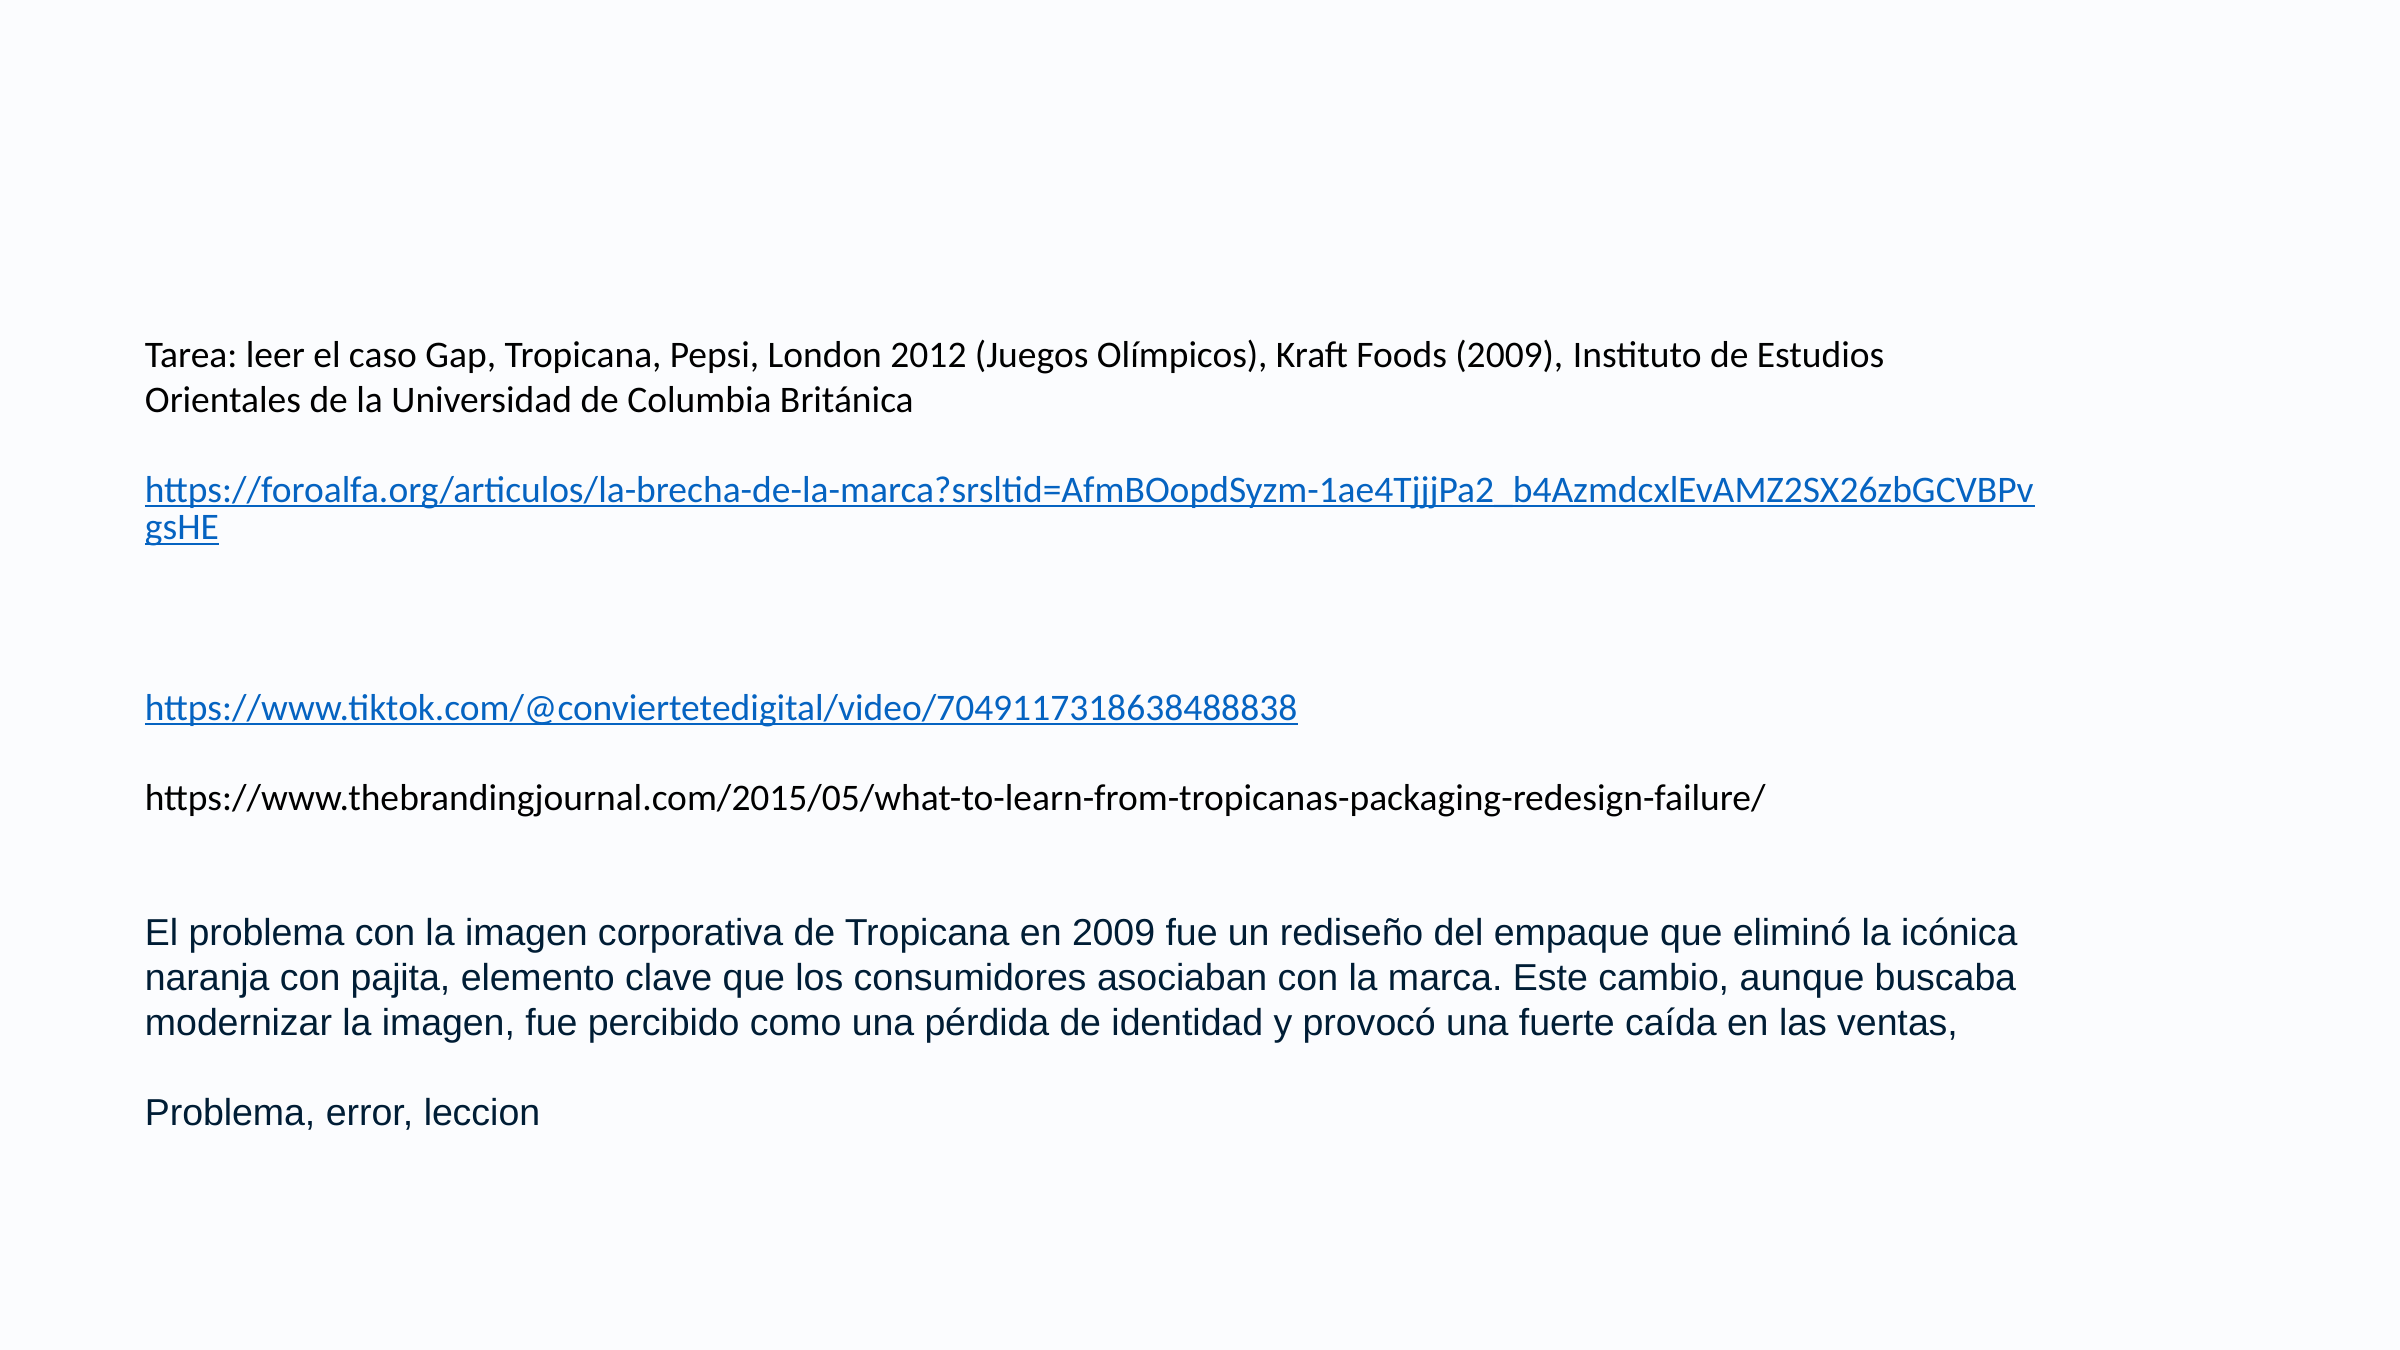

Tarea: leer el caso Gap, Tropicana, Pepsi, London 2012 (Juegos Olímpicos), Kraft Foods (2009), Instituto de Estudios Orientales de la Universidad de Columbia Británica

https://foroalfa.org/articulos/la-brecha-de-la-marca?srsltid=AfmBOopdSyzm-1ae4TjjjPa2_b4AzmdcxlEvAMZ2SX26zbGCVBPvgsHE

https://www.tiktok.com/@conviertetedigital/video/7049117318638488838

https://www.thebrandingjournal.com/2015/05/what-to-learn-from-tropicanas-packaging-redesign-failure/

El problema con la imagen corporativa de Tropicana en 2009 fue un rediseño del empaque que eliminó la icónica naranja con pajita, elemento clave que los consumidores asociaban con la marca. Este cambio, aunque buscaba modernizar la imagen, fue percibido como una pérdida de identidad y provocó una fuerte caída en las ventas,

Problema, error, leccion